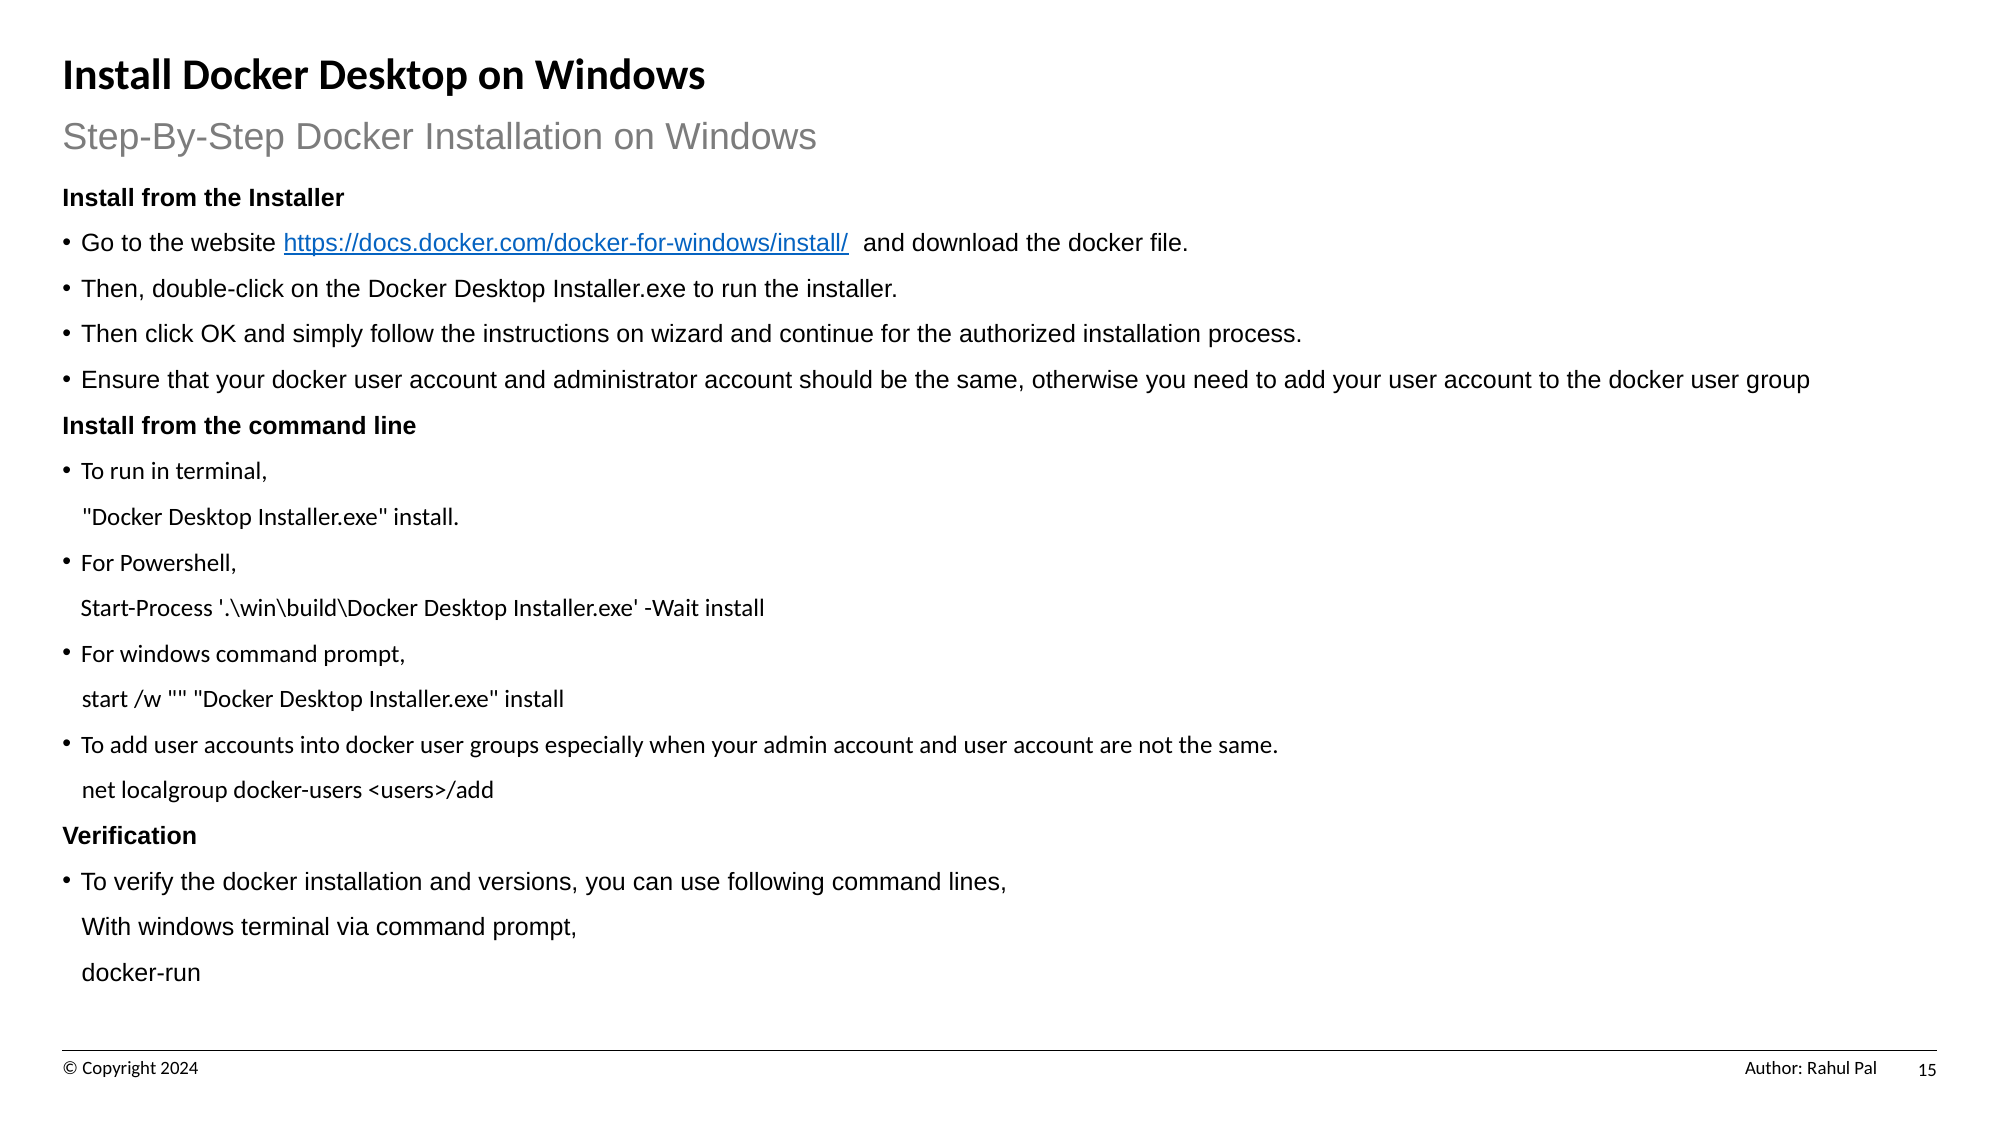

# Install Docker Desktop on Windows
Step-By-Step Docker Installation on Windows
Install from the Installer
Go to the website https://docs.docker.com/docker-for-windows/install/  and download the docker file.
Then, double-click on the Docker Desktop Installer.exe to run the installer.
Then click OK and simply follow the instructions on wizard and continue for the authorized installation process.
Ensure that your docker user account and administrator account should be the same, otherwise you need to add your user account to the docker user group
Install from the command line
To run in terminal,
"Docker Desktop Installer.exe" install.
For Powershell,
Start-Process '.\win\build\Docker Desktop Installer.exe' -Wait install
For windows command prompt,
start /w "" "Docker Desktop Installer.exe" install
To add user accounts into docker user groups especially when your admin account and user account are not the same.
net localgroup docker-users <users>/add
Verification
To verify the docker installation and versions, you can use following command lines,
With windows terminal via command prompt,
docker-run